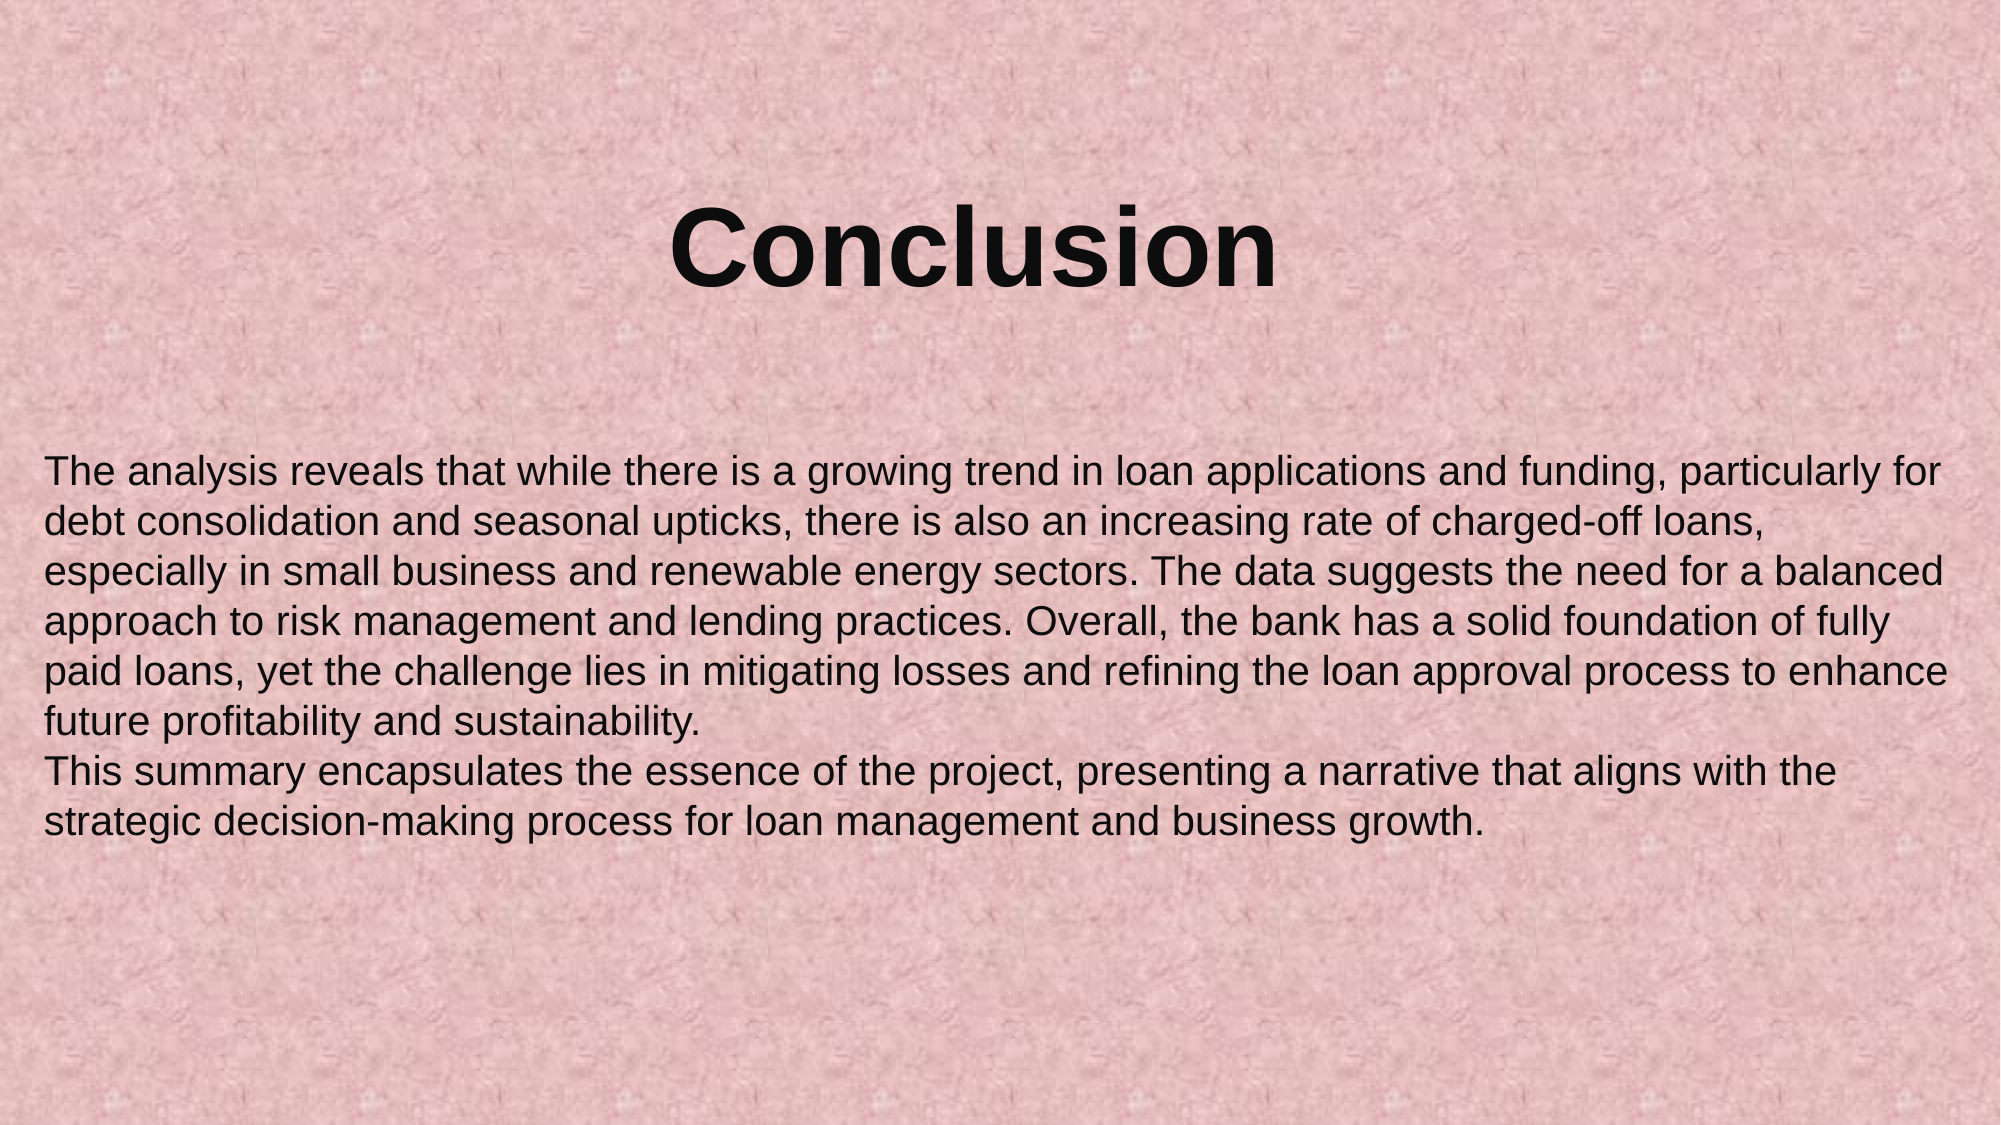

Conclusion

The analysis reveals that while there is a growing trend in loan applications and funding, particularly for debt consolidation and seasonal upticks, there is also an increasing rate of charged-off loans, especially in small business and renewable energy sectors. The data suggests the need for a balanced approach to risk management and lending practices. Overall, the bank has a solid foundation of fully paid loans, yet the challenge lies in mitigating losses and refining the loan approval process to enhance future profitability and sustainability.
This summary encapsulates the essence of the project, presenting a narrative that aligns with the strategic decision-making process for loan management and business growth.